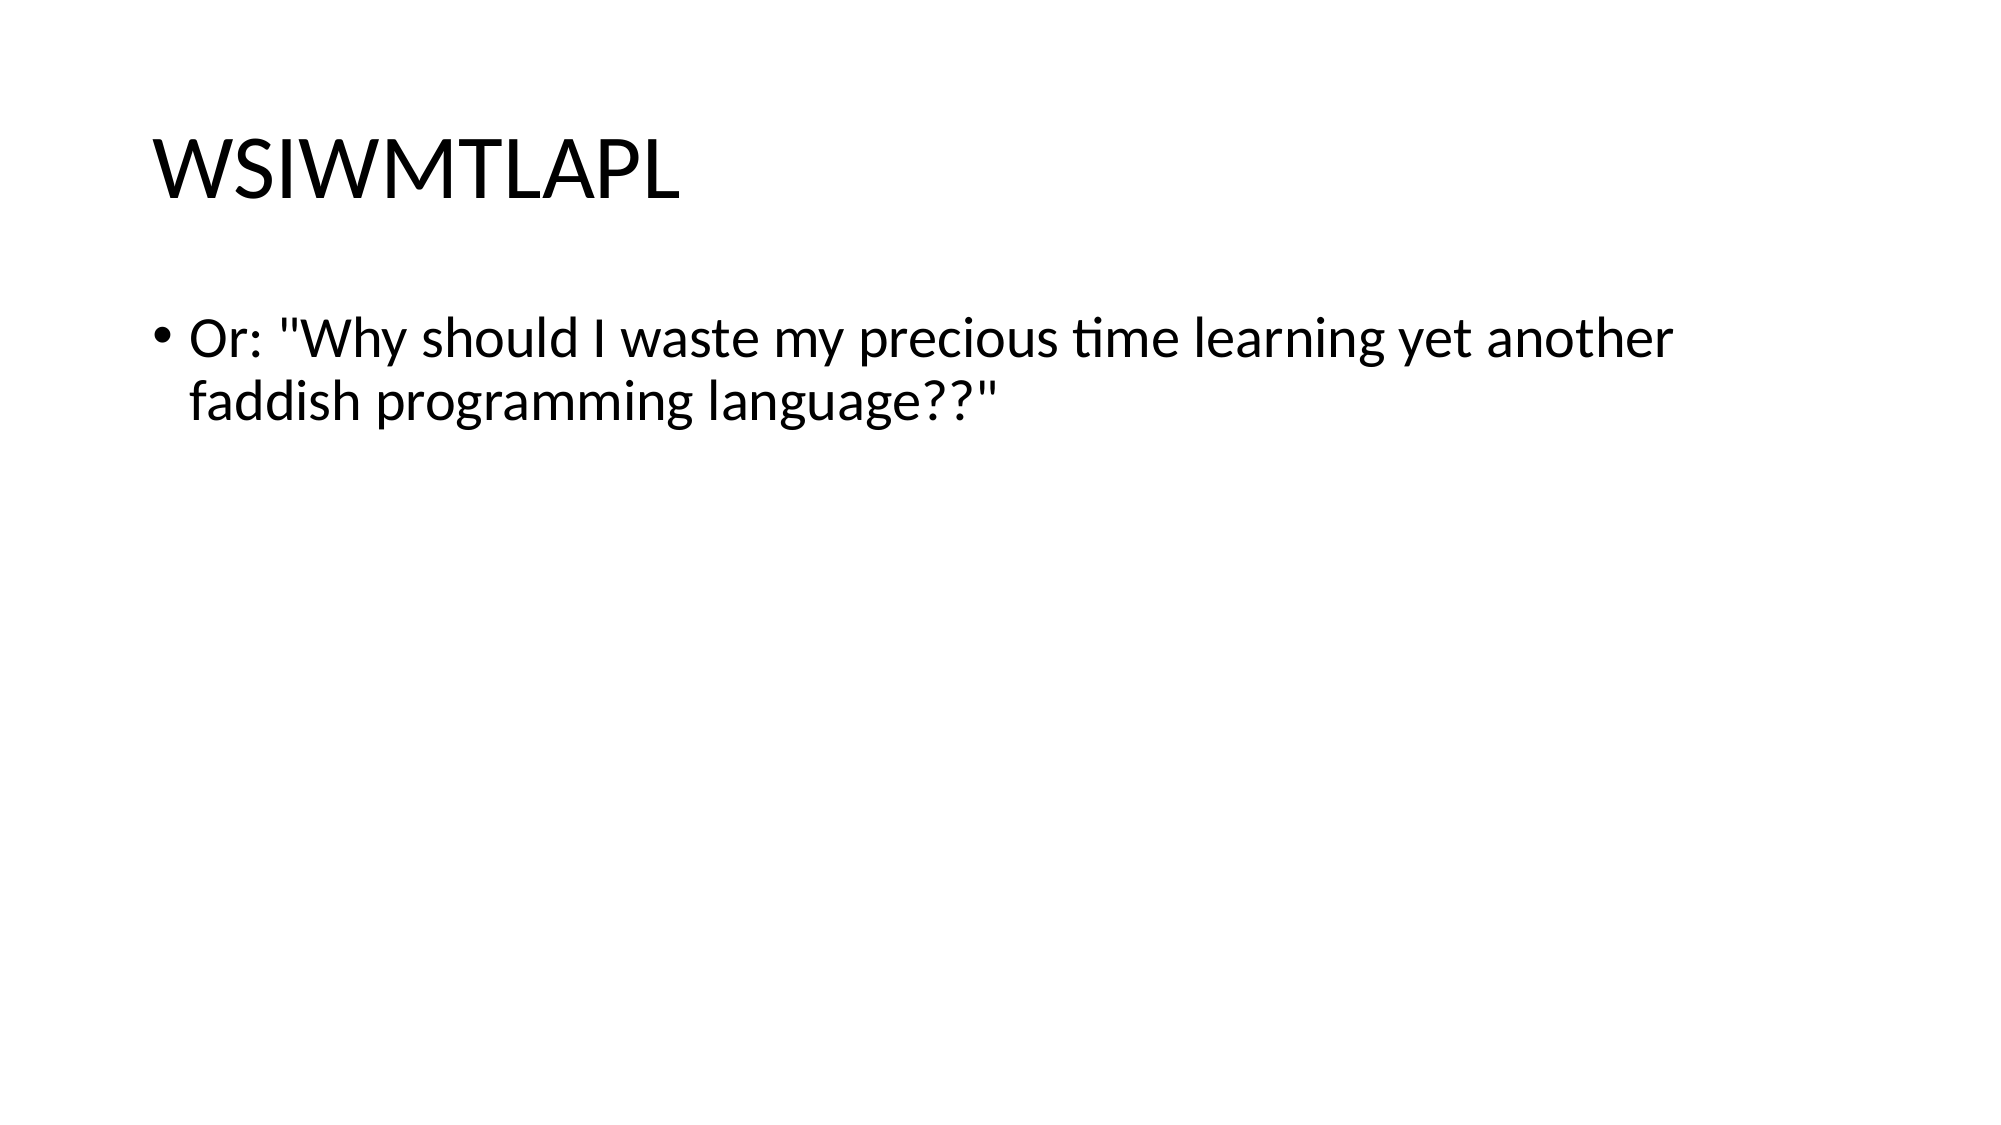

# WSIWMTLAPL
Or: "Why should I waste my precious time learning yet another faddish programming language??"